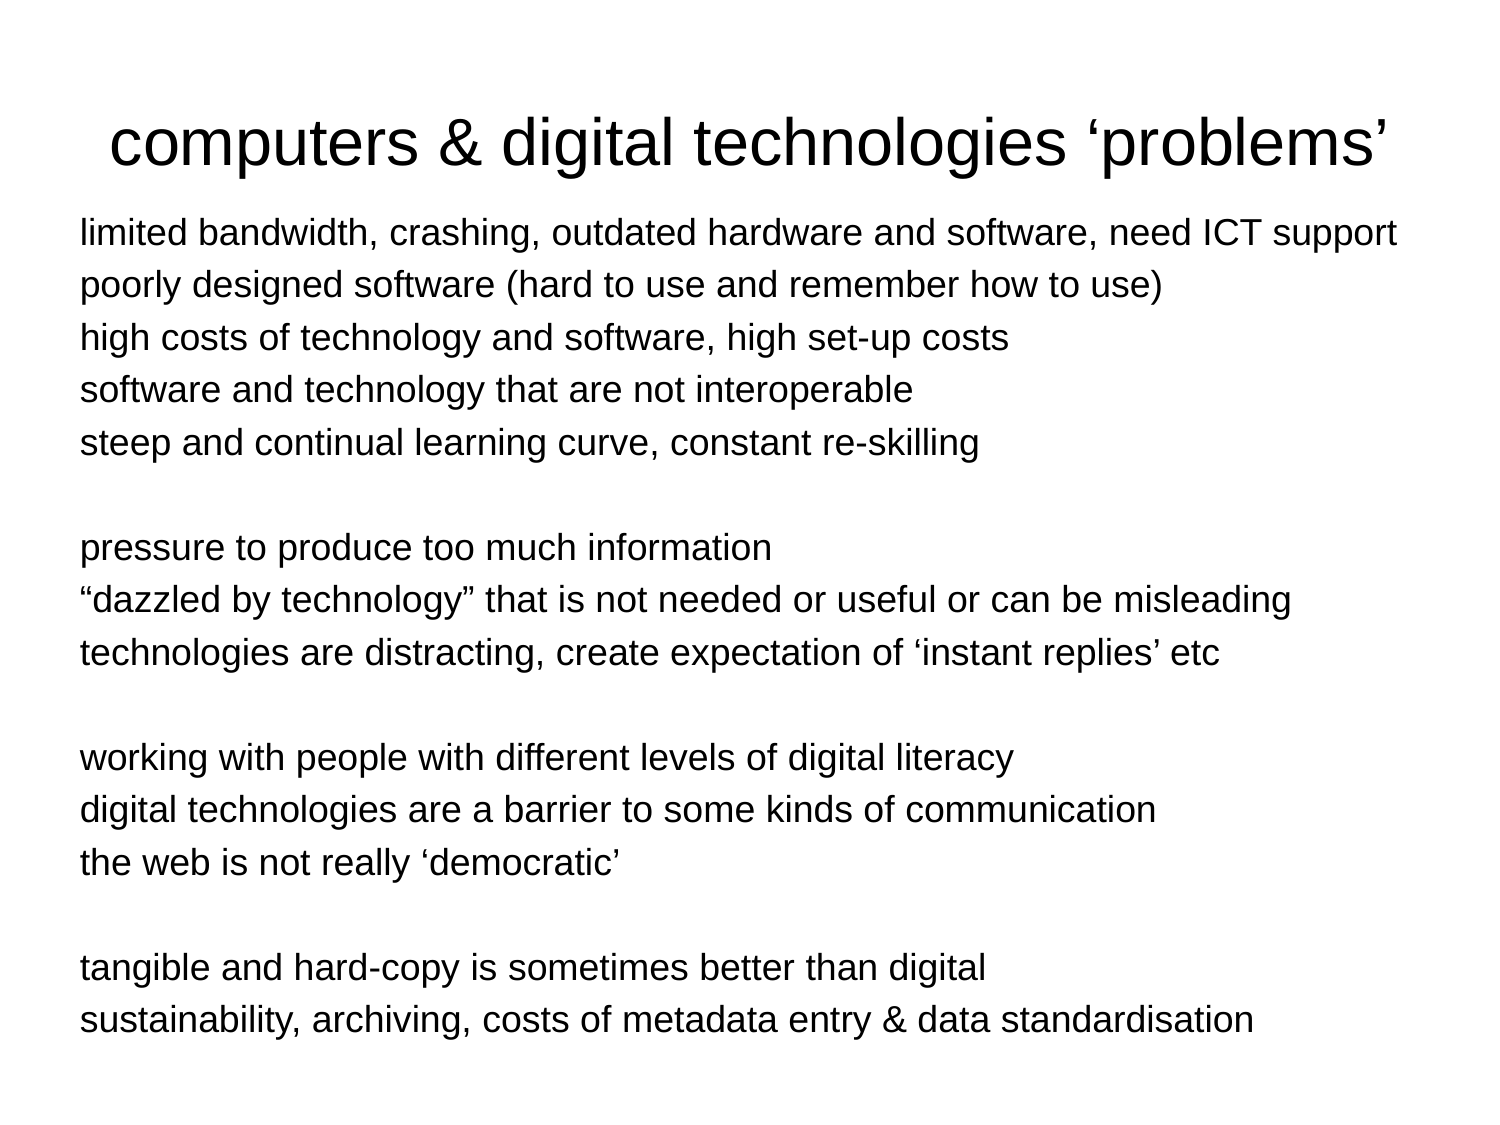

# computers & digital technologies ‘problems’
limited bandwidth, crashing, outdated hardware and software, need ICT support
poorly designed software (hard to use and remember how to use)
high costs of technology and software, high set-up costs
software and technology that are not interoperable
steep and continual learning curve, constant re-skilling

pressure to produce too much information
“dazzled by technology” that is not needed or useful or can be misleading
technologies are distracting, create expectation of ‘instant replies’ etc

working with people with different levels of digital literacy
digital technologies are a barrier to some kinds of communication
the web is not really ‘democratic’

tangible and hard-copy is sometimes better than digital
sustainability, archiving, costs of metadata entry & data standardisation